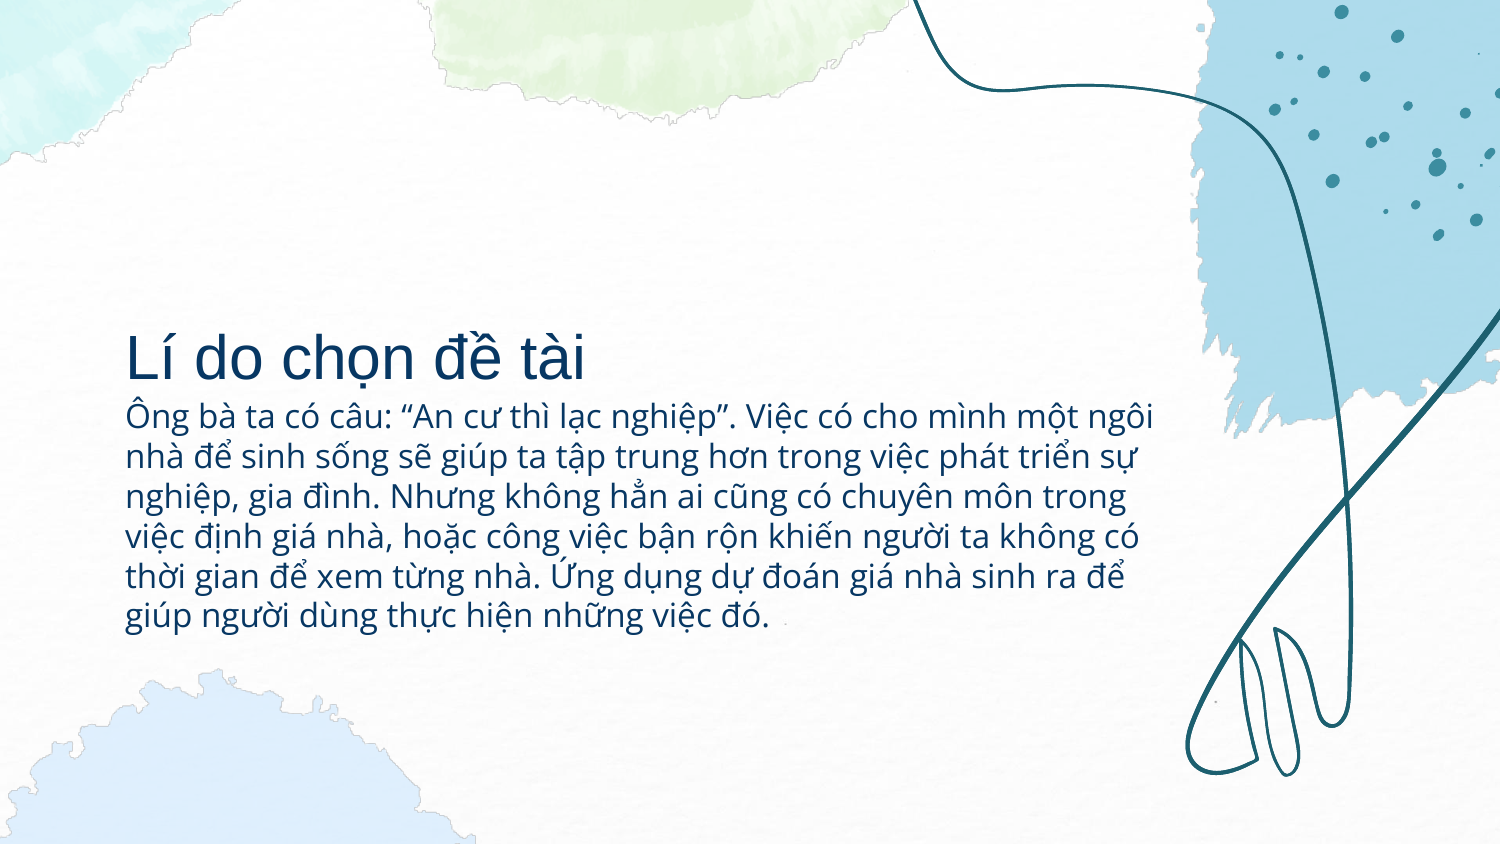

# Lí do chọn đề tài
Ông bà ta có câu: “An cư thì lạc nghiệp”. Việc có cho mình một ngôi nhà để sinh sống sẽ giúp ta tập trung hơn trong việc phát triển sự nghiệp, gia đình. Nhưng không hẳn ai cũng có chuyên môn trong việc định giá nhà, hoặc công việc bận rộn khiến người ta không có thời gian để xem từng nhà. Ứng dụng dự đoán giá nhà sinh ra để giúp người dùng thực hiện những việc đó.